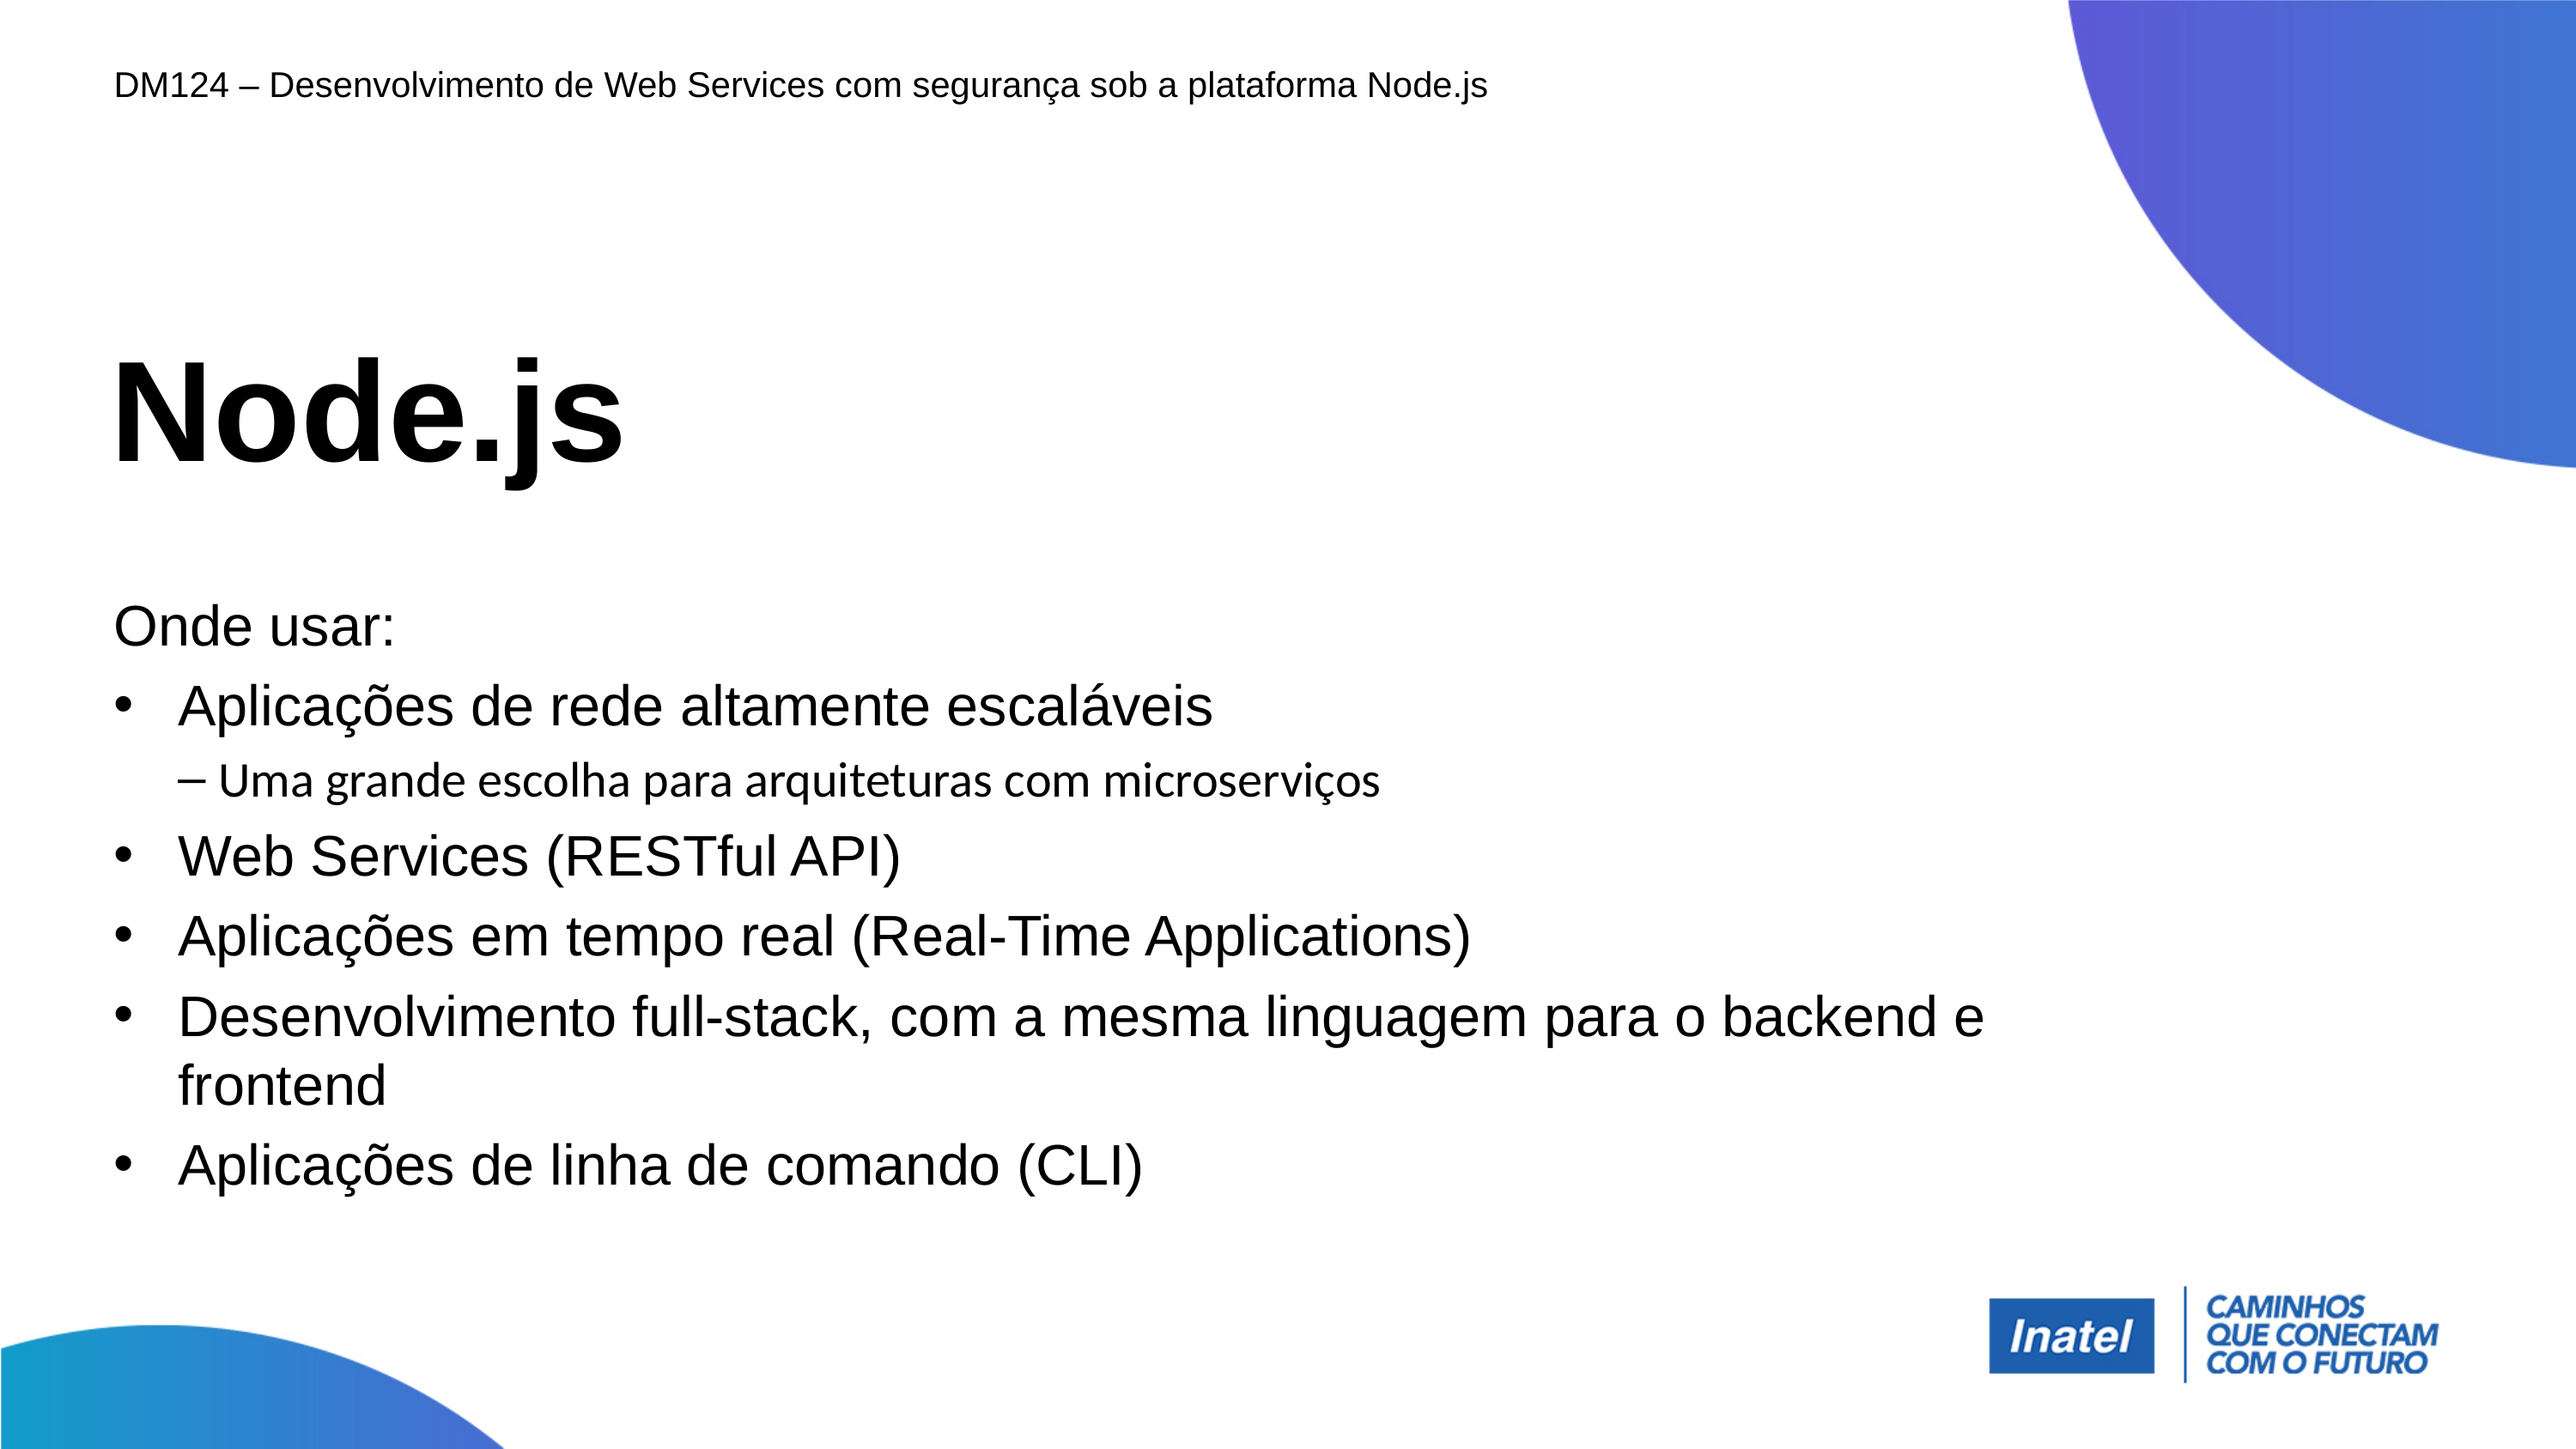

DM124 – Desenvolvimento de Web Services com segurança sob a plataforma Node.js
# Node.js
Onde usar:
Aplicações de rede altamente escaláveis
Uma grande escolha para arquiteturas com microserviços
Web Services (RESTful API)
Aplicações em tempo real (Real-Time Applications)
Desenvolvimento full-stack, com a mesma linguagem para o backend e frontend
Aplicações de linha de comando (CLI)